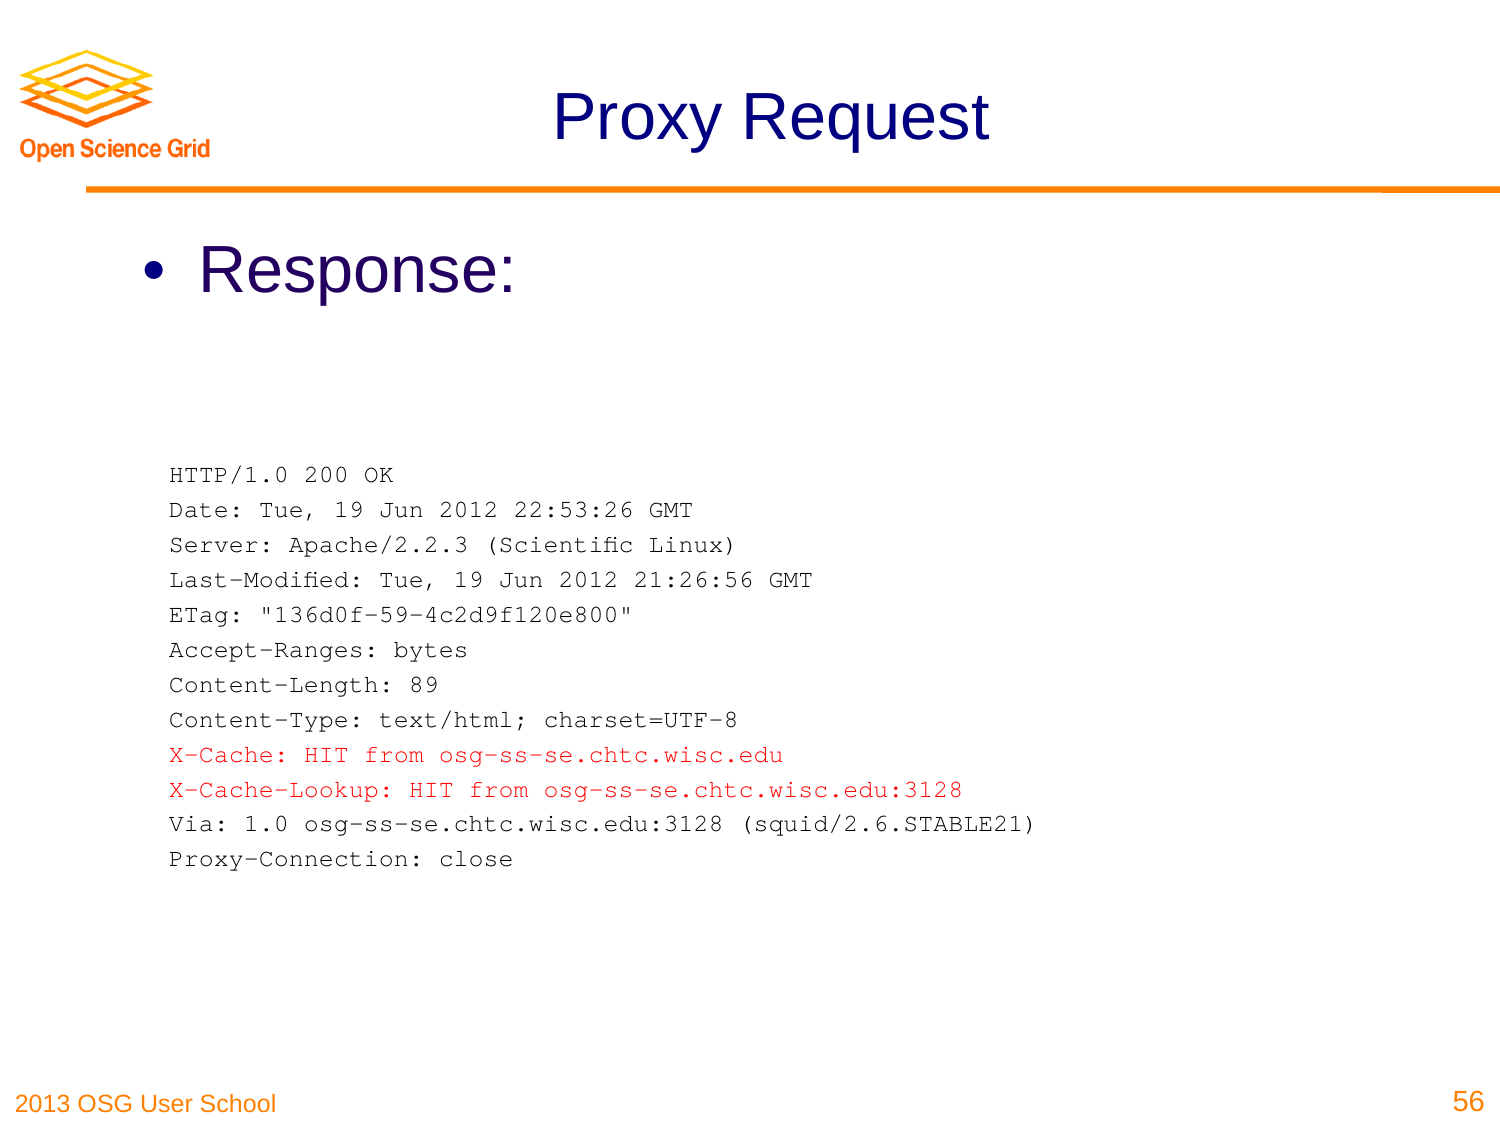

# Proxy Request
Response:
HTTP/1.0 200 OK
Date: Tue, 19 Jun 2012 22:53:26 GMT
Server: Apache/2.2.3 (Scientific Linux)
Last-Modified: Tue, 19 Jun 2012 21:26:56 GMT
ETag: "136d0f-59-4c2d9f120e800"
Accept-Ranges: bytes
Content-Length: 89
Content-Type: text/html; charset=UTF-8
X-Cache: HIT from osg-ss-se.chtc.wisc.edu
X-Cache-Lookup: HIT from osg-ss-se.chtc.wisc.edu:3128
Via: 1.0 osg-ss-se.chtc.wisc.edu:3128 (squid/2.6.STABLE21)
Proxy-Connection: close

56